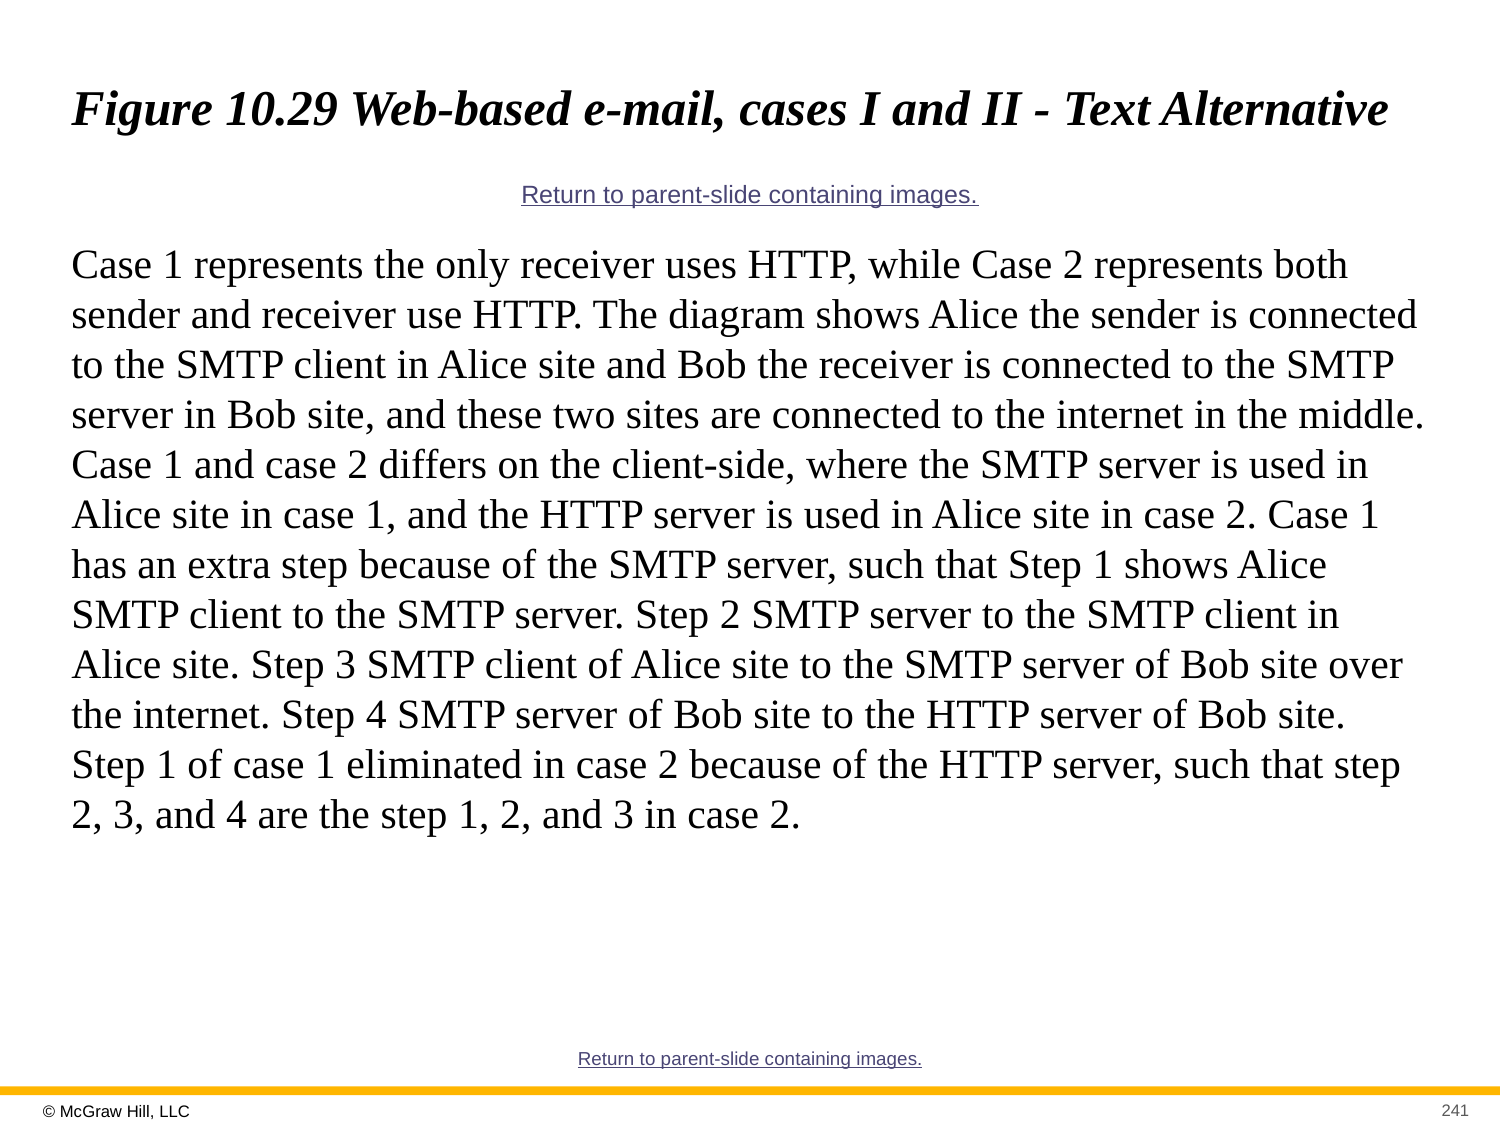

# Figure 10.29 Web-based e-mail, cases I and II - Text Alternative
Return to parent-slide containing images.
Case 1 represents the only receiver uses HTTP, while Case 2 represents both sender and receiver use HTTP. The diagram shows Alice the sender is connected to the SMTP client in Alice site and Bob the receiver is connected to the SMTP server in Bob site, and these two sites are connected to the internet in the middle. Case 1 and case 2 differs on the client-side, where the SMTP server is used in Alice site in case 1, and the HTTP server is used in Alice site in case 2. Case 1 has an extra step because of the SMTP server, such that Step 1 shows Alice SMTP client to the SMTP server. Step 2 SMTP server to the SMTP client in Alice site. Step 3 SMTP client of Alice site to the SMTP server of Bob site over the internet. Step 4 SMTP server of Bob site to the HTTP server of Bob site. Step 1 of case 1 eliminated in case 2 because of the HTTP server, such that step 2, 3, and 4 are the step 1, 2, and 3 in case 2.
Return to parent-slide containing images.
241